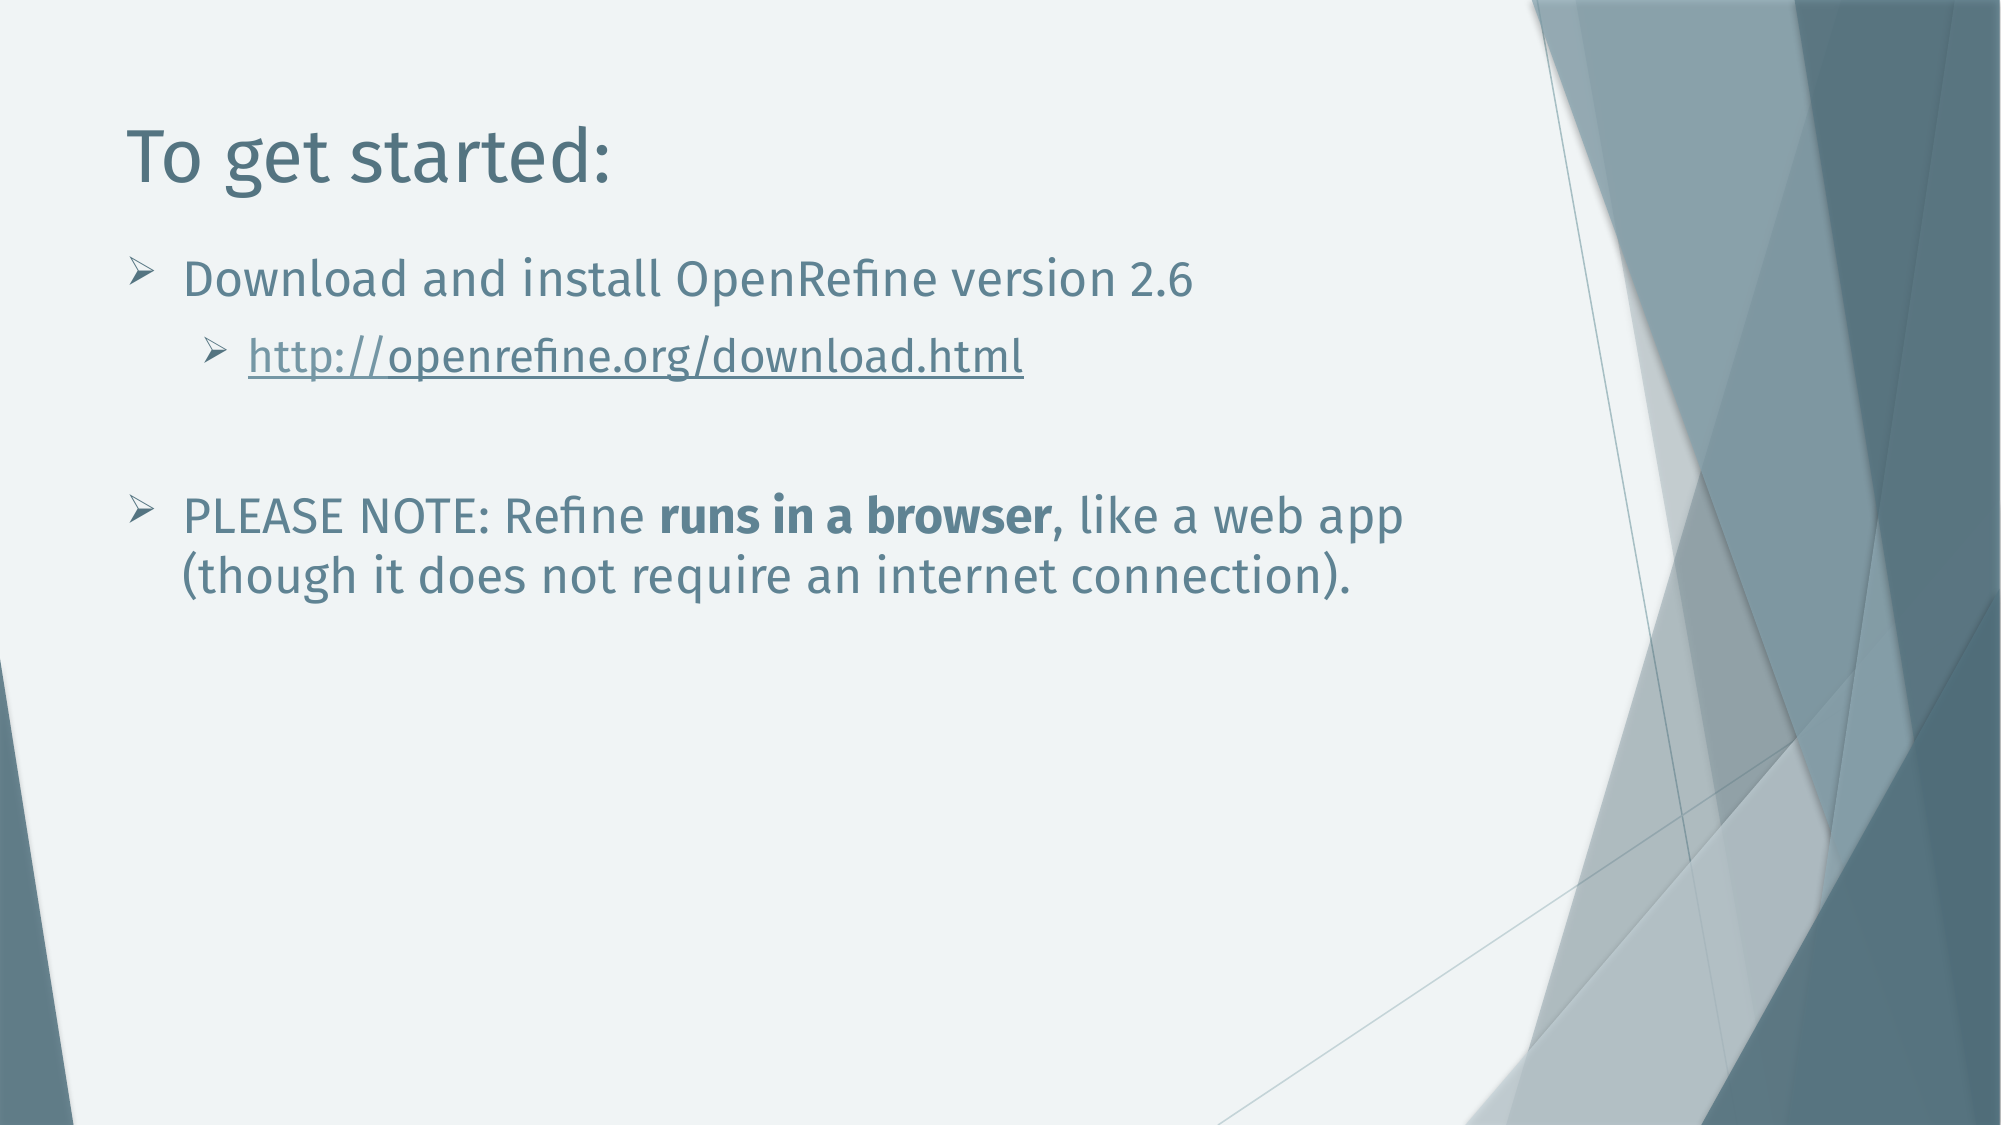

# To get started:
Download and install OpenRefine version 2.6
http://openrefine.org/download.html

PLEASE NOTE: Refine runs in a browser, like a web app (though it does not require an internet connection).